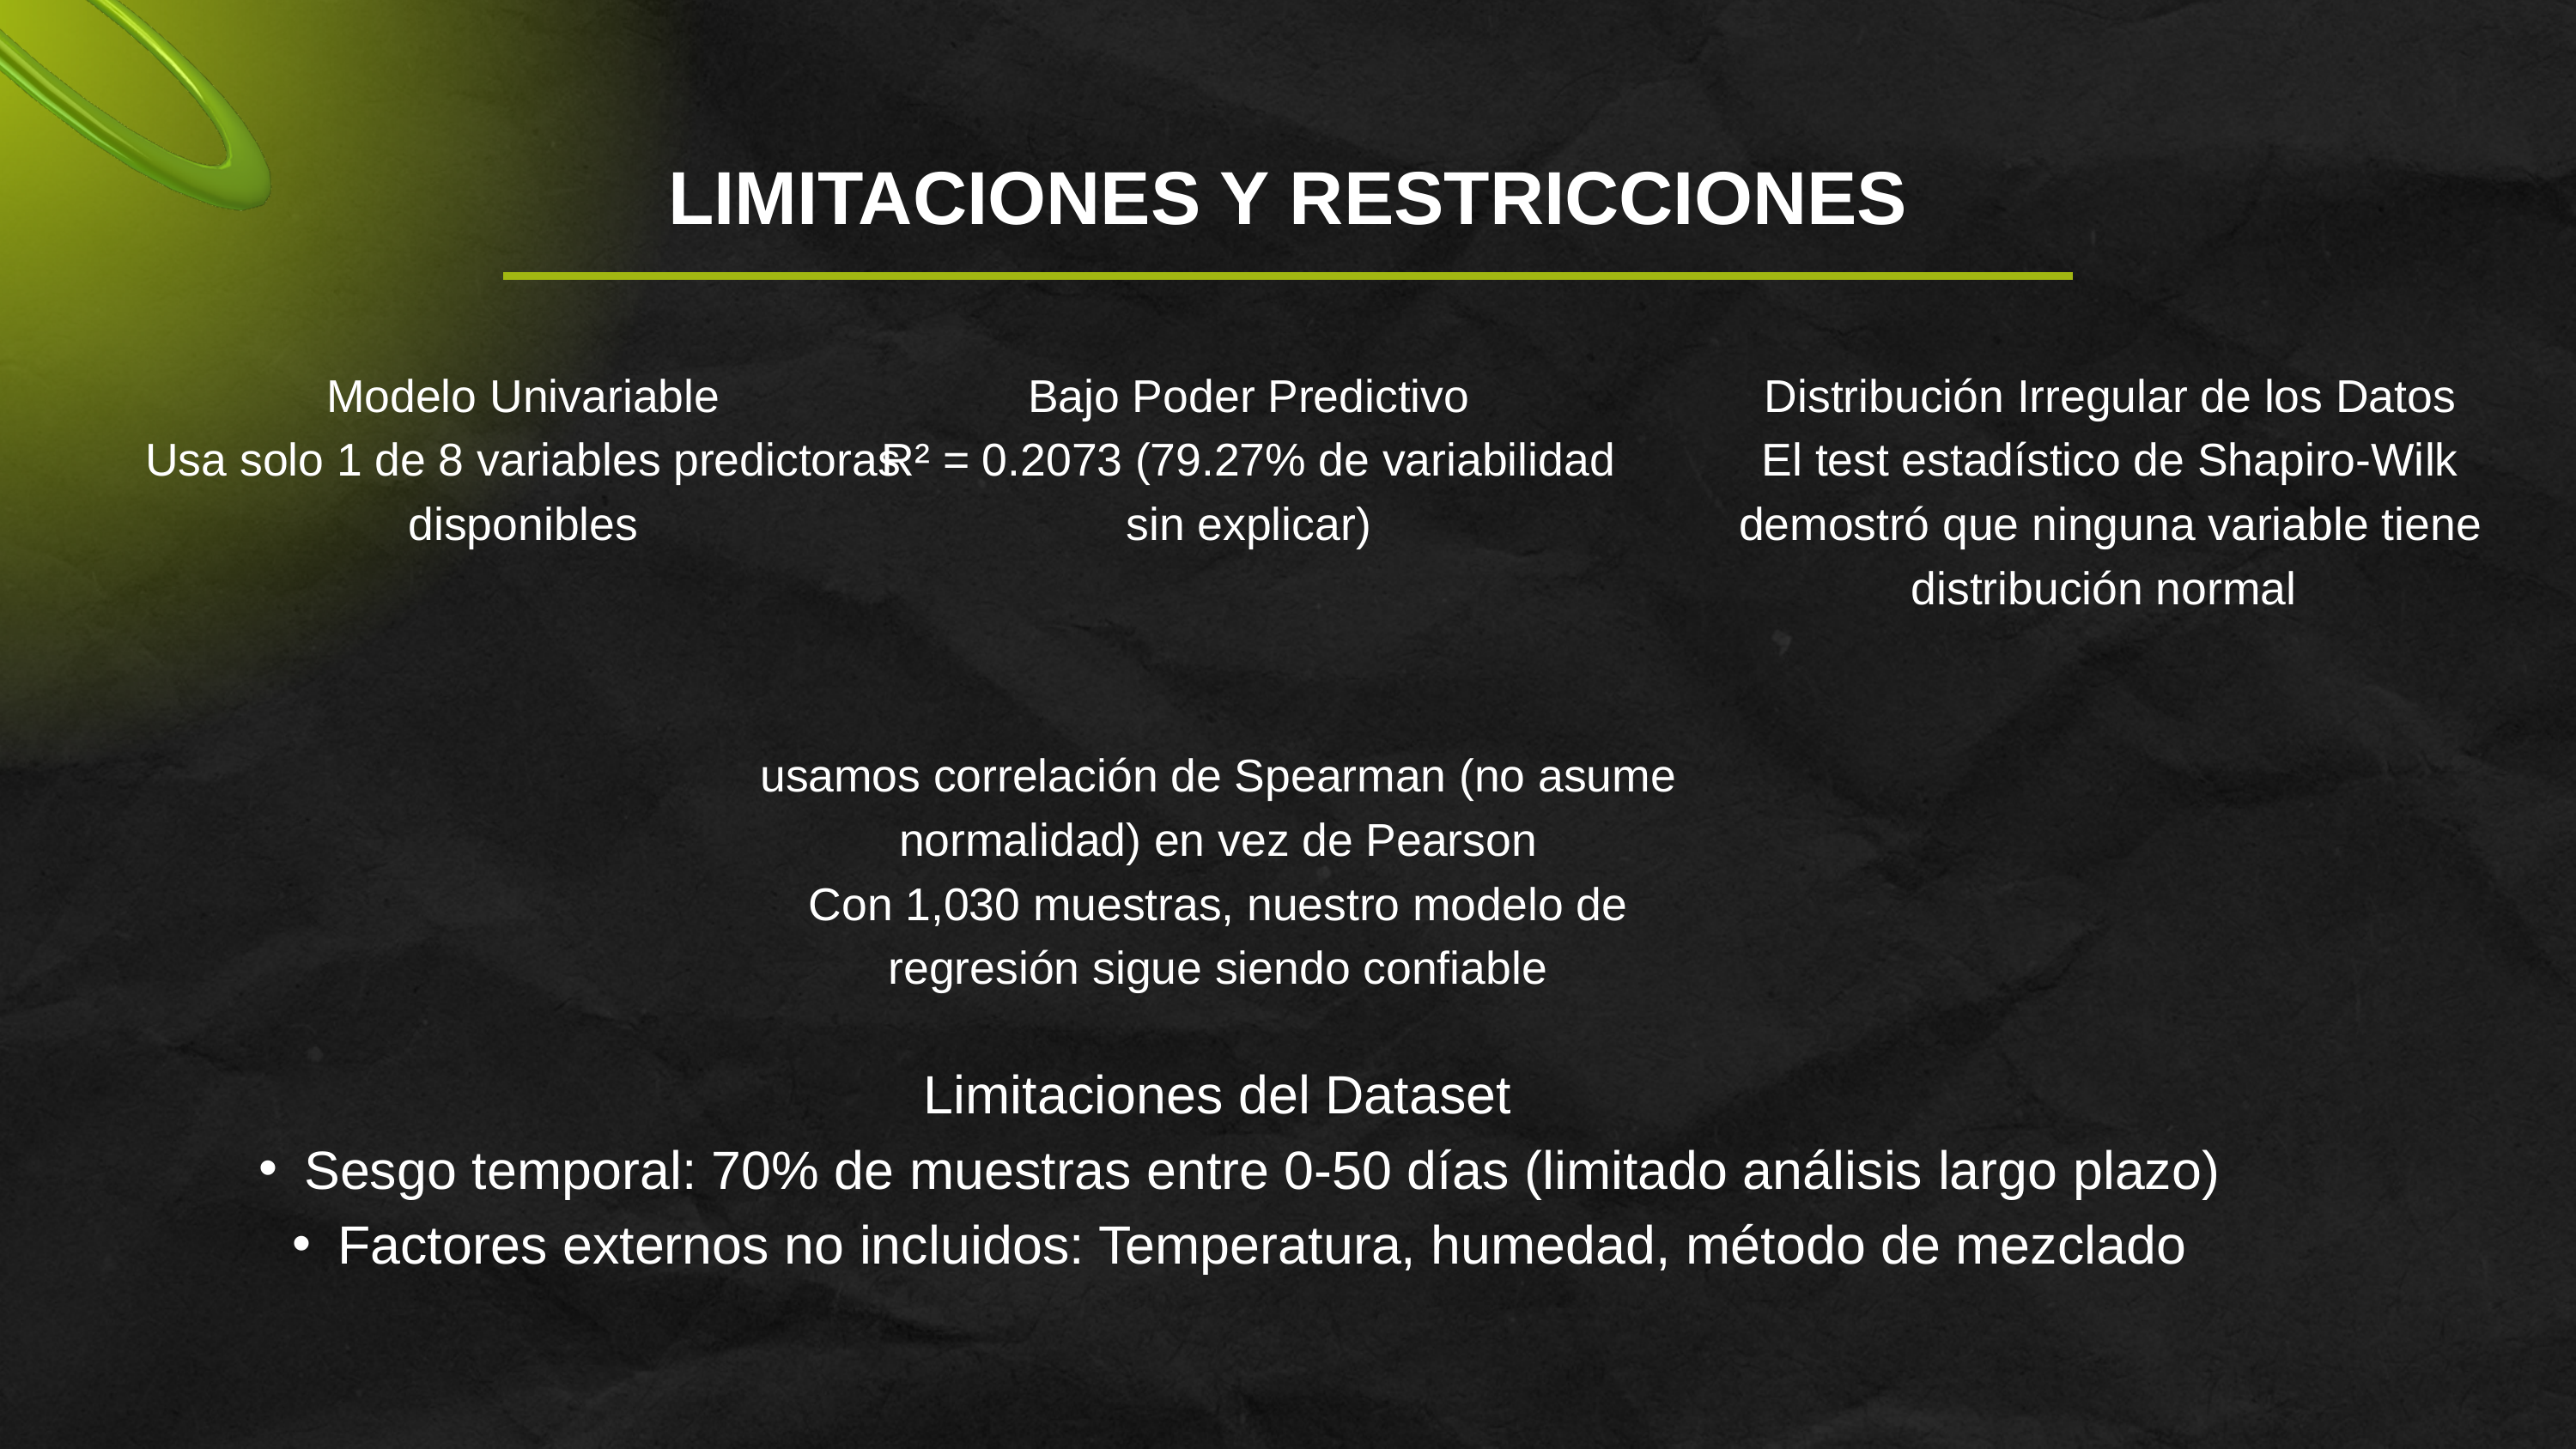

LIMITACIONES Y RESTRICCIONES

Modelo Univariable
Usa solo 1 de 8 variables predictoras disponibles

Bajo Poder Predictivo
R² = 0.2073 (79.27% de variabilidad sin explicar)

Distribución Irregular de los Datos
El test estadístico de Shapiro-Wilk demostró que ninguna variable tiene distribución normal

usamos correlación de Spearman (no asume normalidad) en vez de Pearson
Con 1,030 muestras, nuestro modelo de regresión sigue siendo confiable
Limitaciones del Dataset
Sesgo temporal: 70% de muestras entre 0-50 días (limitado análisis largo plazo)
Factores externos no incluidos: Temperatura, humedad, método de mezclado